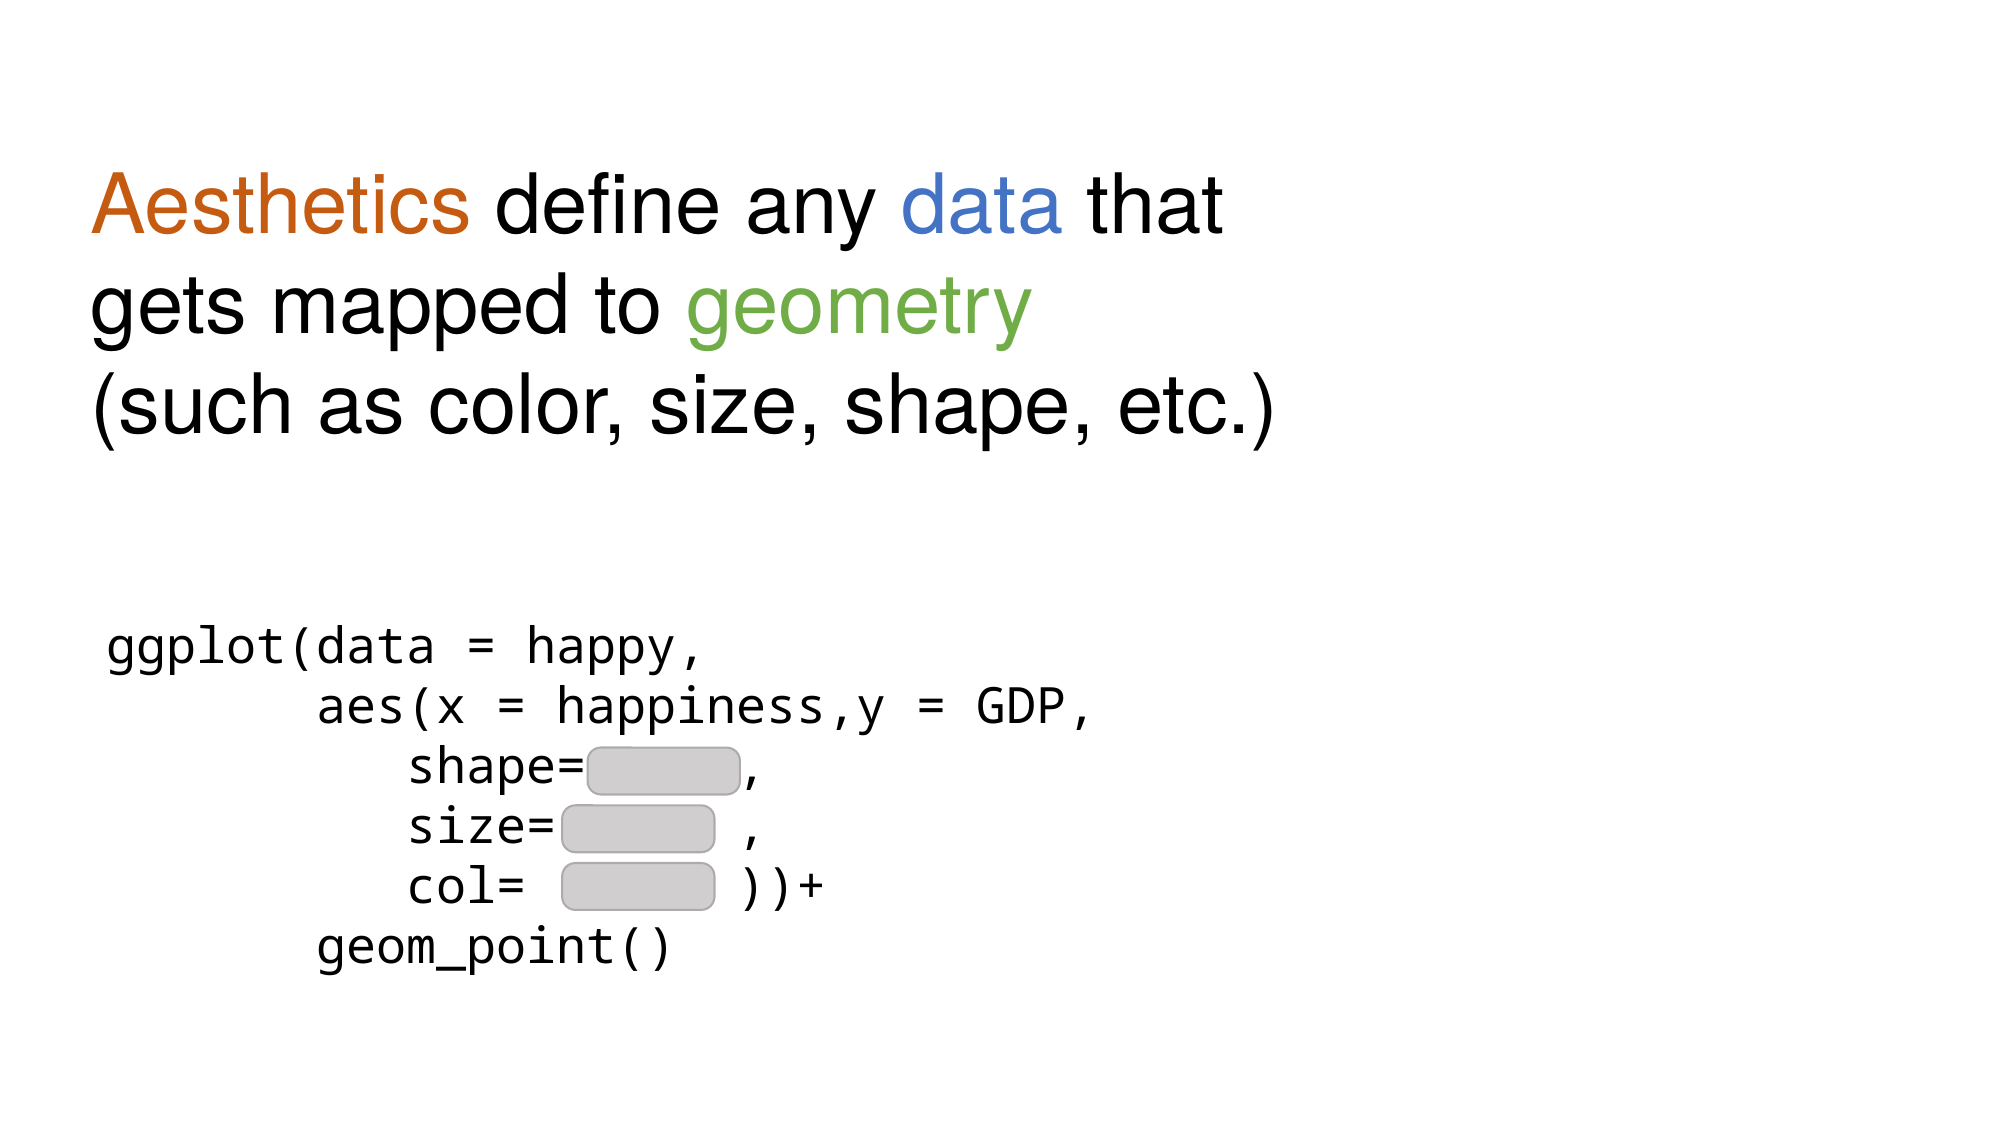

Aesthetics define any data that gets mapped to geometry
(such as color, size, shape, etc.)
ggplot(data = happy,
	  aes(x = happiness,y = GDP,
		shape=     ,
		size=      ,
		col=	      ))+
	  geom_point()